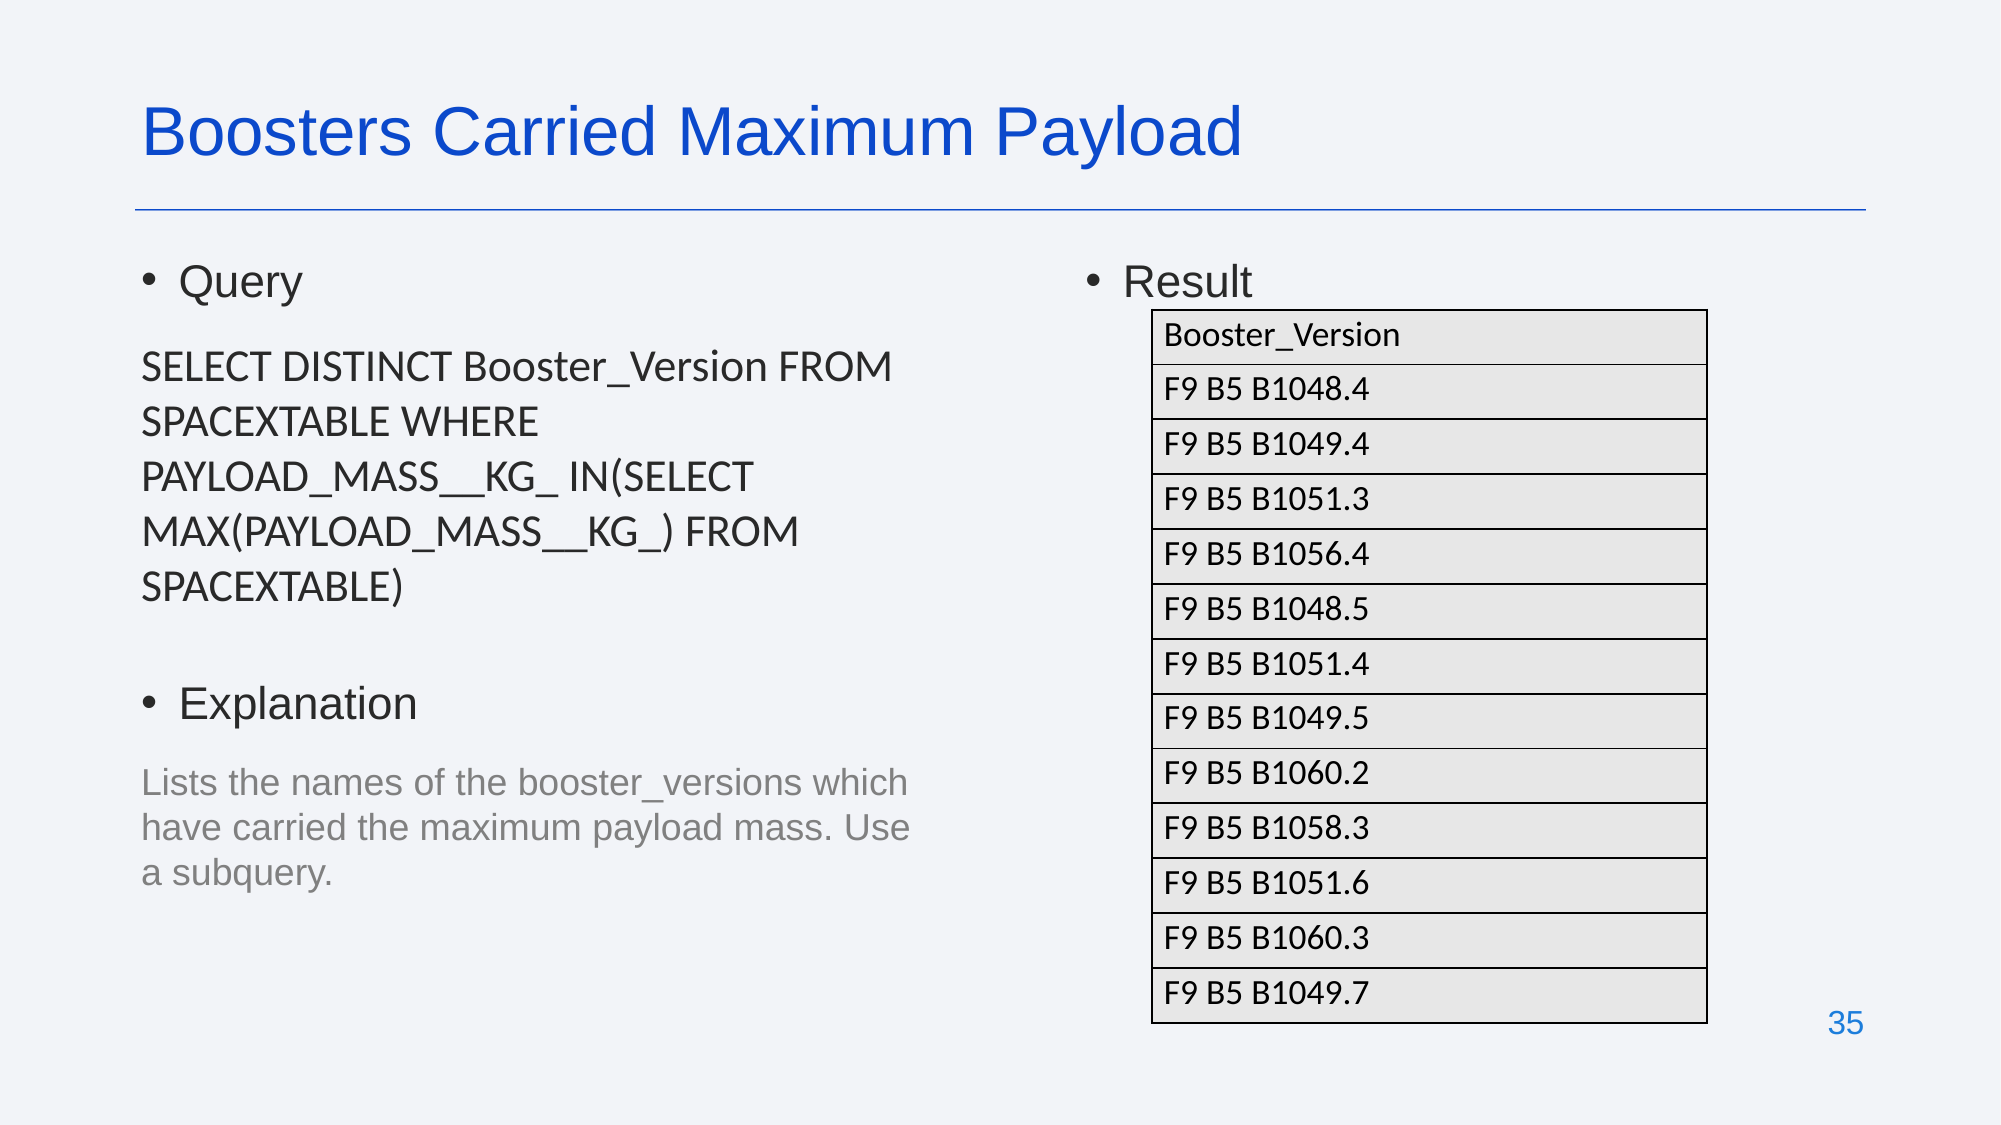

Boosters Carried Maximum Payload
Query
SELECT DISTINCT Booster_Version FROM SPACEXTABLE WHERE PAYLOAD_MASS__KG_ IN(SELECT MAX(PAYLOAD_MASS__KG_) FROM SPACEXTABLE)
Result

| Booster\_Version |
| --- |
| F9 B5 B1048.4 |
| F9 B5 B1049.4 |
| F9 B5 B1051.3 |
| F9 B5 B1056.4 |
| F9 B5 B1048.5 |
| F9 B5 B1051.4 |
| F9 B5 B1049.5 |
| F9 B5 B1060.2 |
| F9 B5 B1058.3 |
| F9 B5 B1051.6 |
| F9 B5 B1060.3 |
| F9 B5 B1049.7 |
Explanation
Lists the names of the booster_versions which have carried the maximum payload mass. Use a subquery.
35